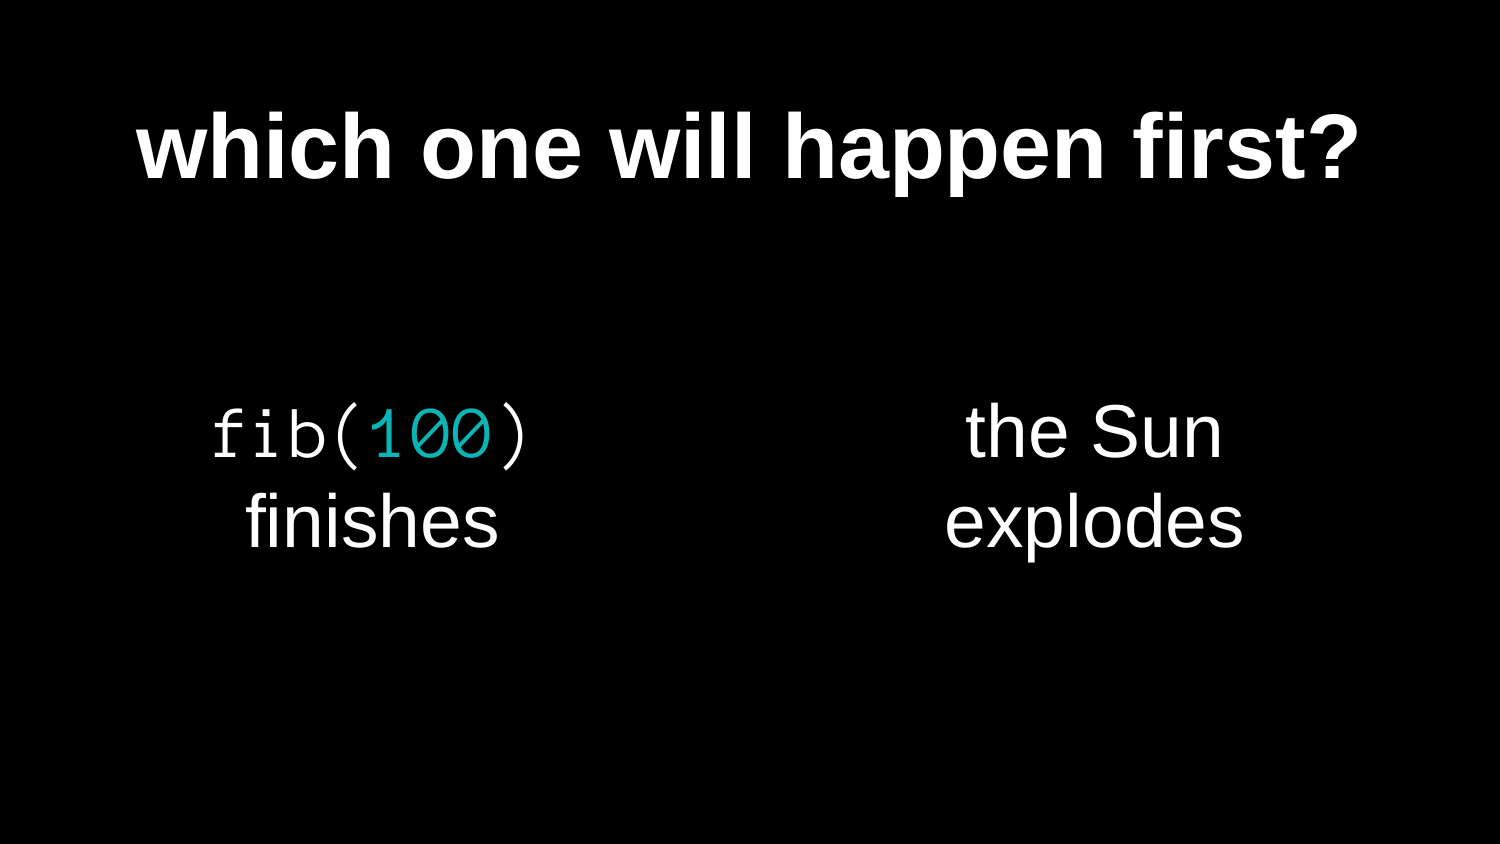

# which one will happen first?
fib(100) finishes
the Sun explodes